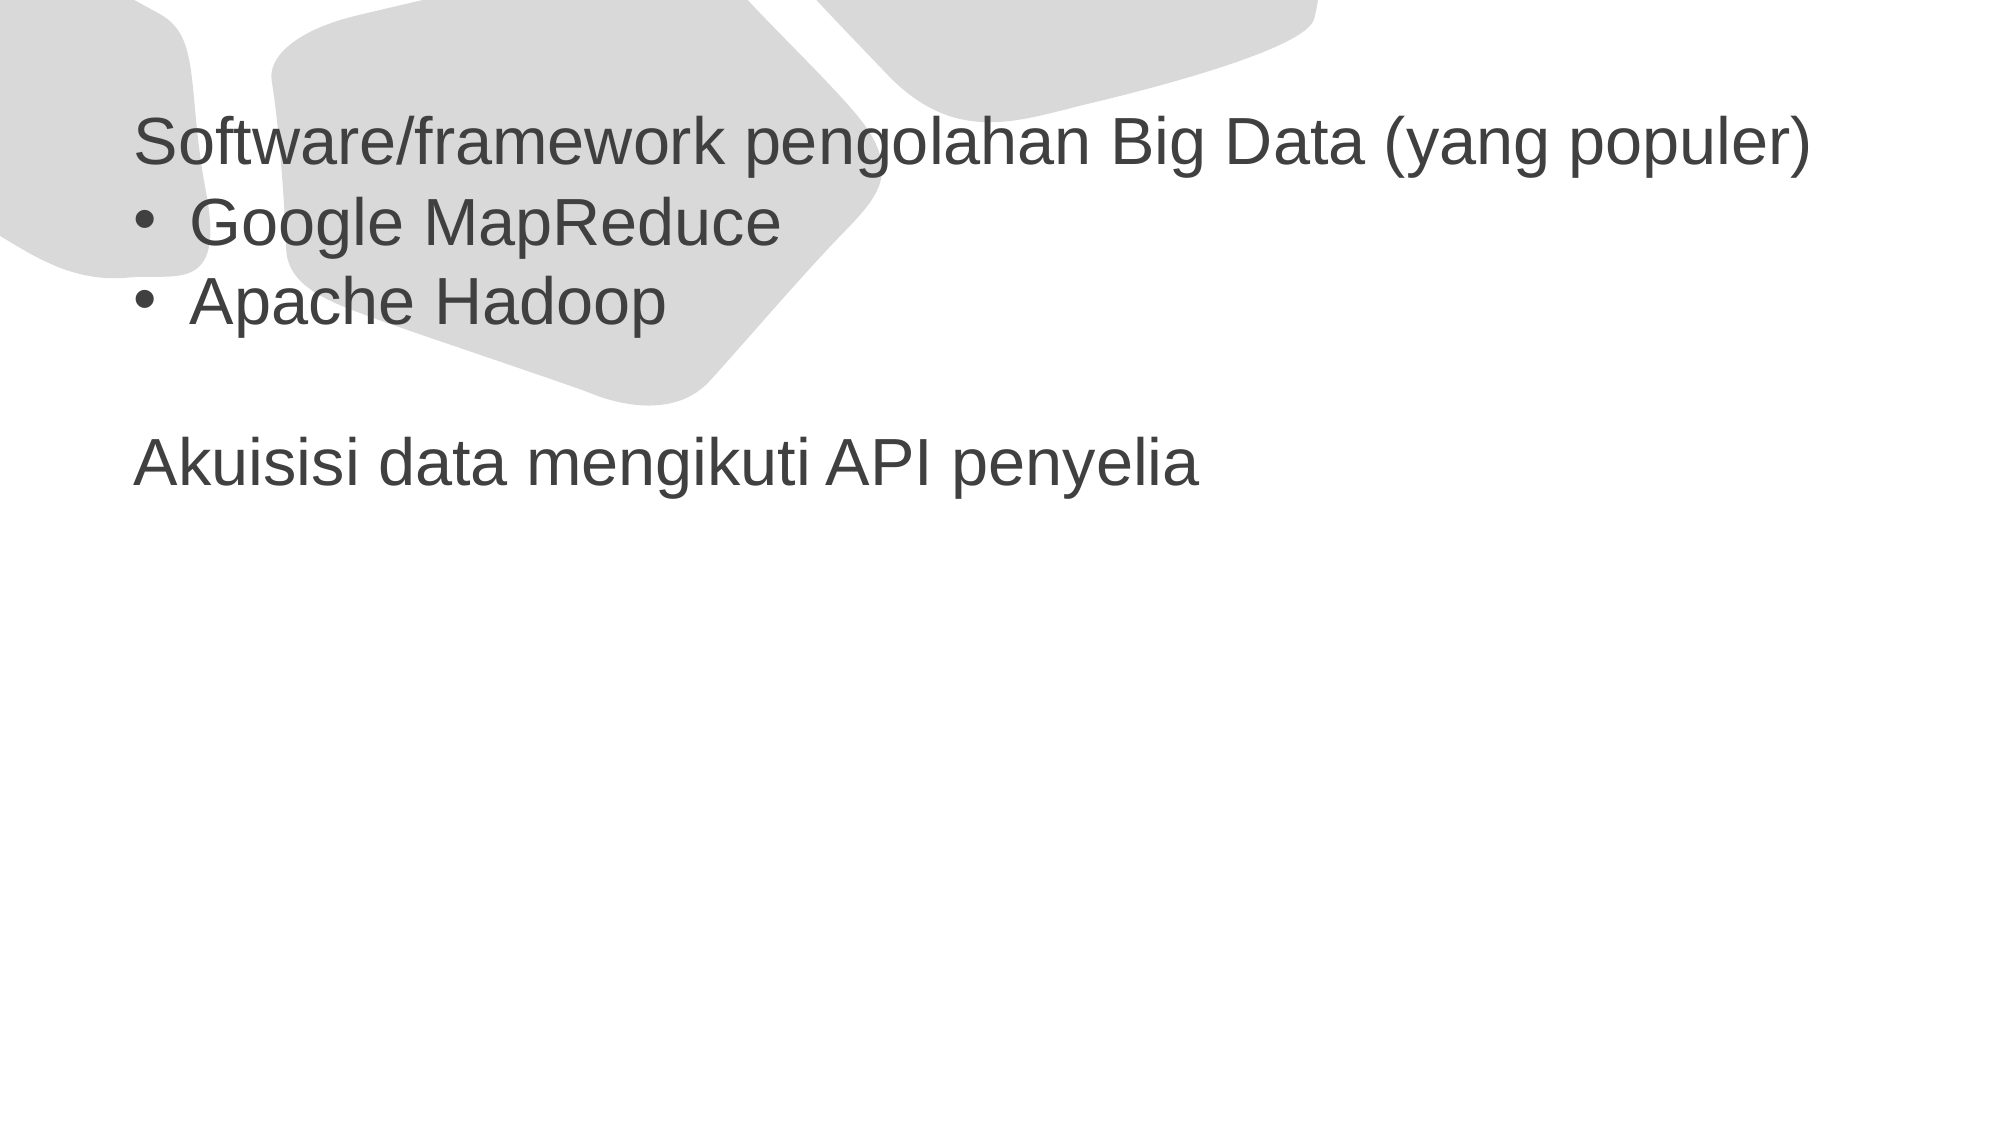

Software/framework pengolahan Big Data (yang populer)
Google MapReduce
Apache Hadoop

Akuisisi data mengikuti API penyelia